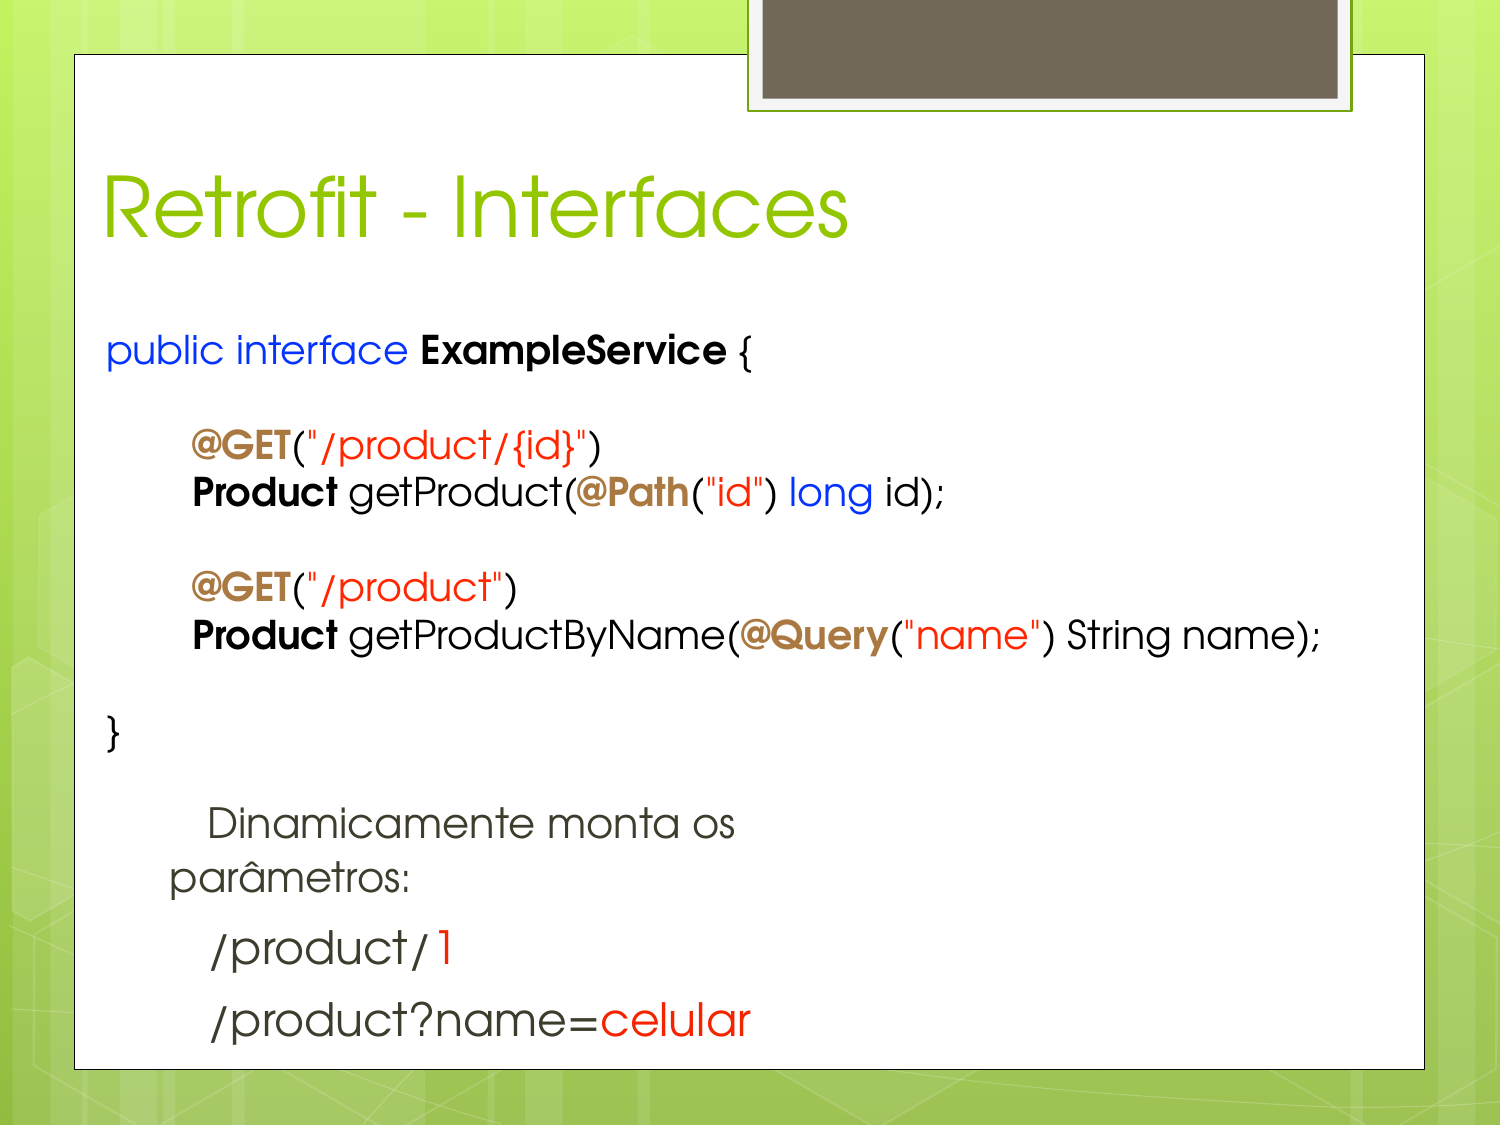

# Retrofit - Interfaces
38

public interface ExampleService {

 @GET("/product/{id}")
 Product getProduct(@Path("id") long id);

 @GET("/product")
 Product getProductByName(@Query("name") String name);

}
Dinamicamente monta os parâmetros:
/product/1
/product?name=celular